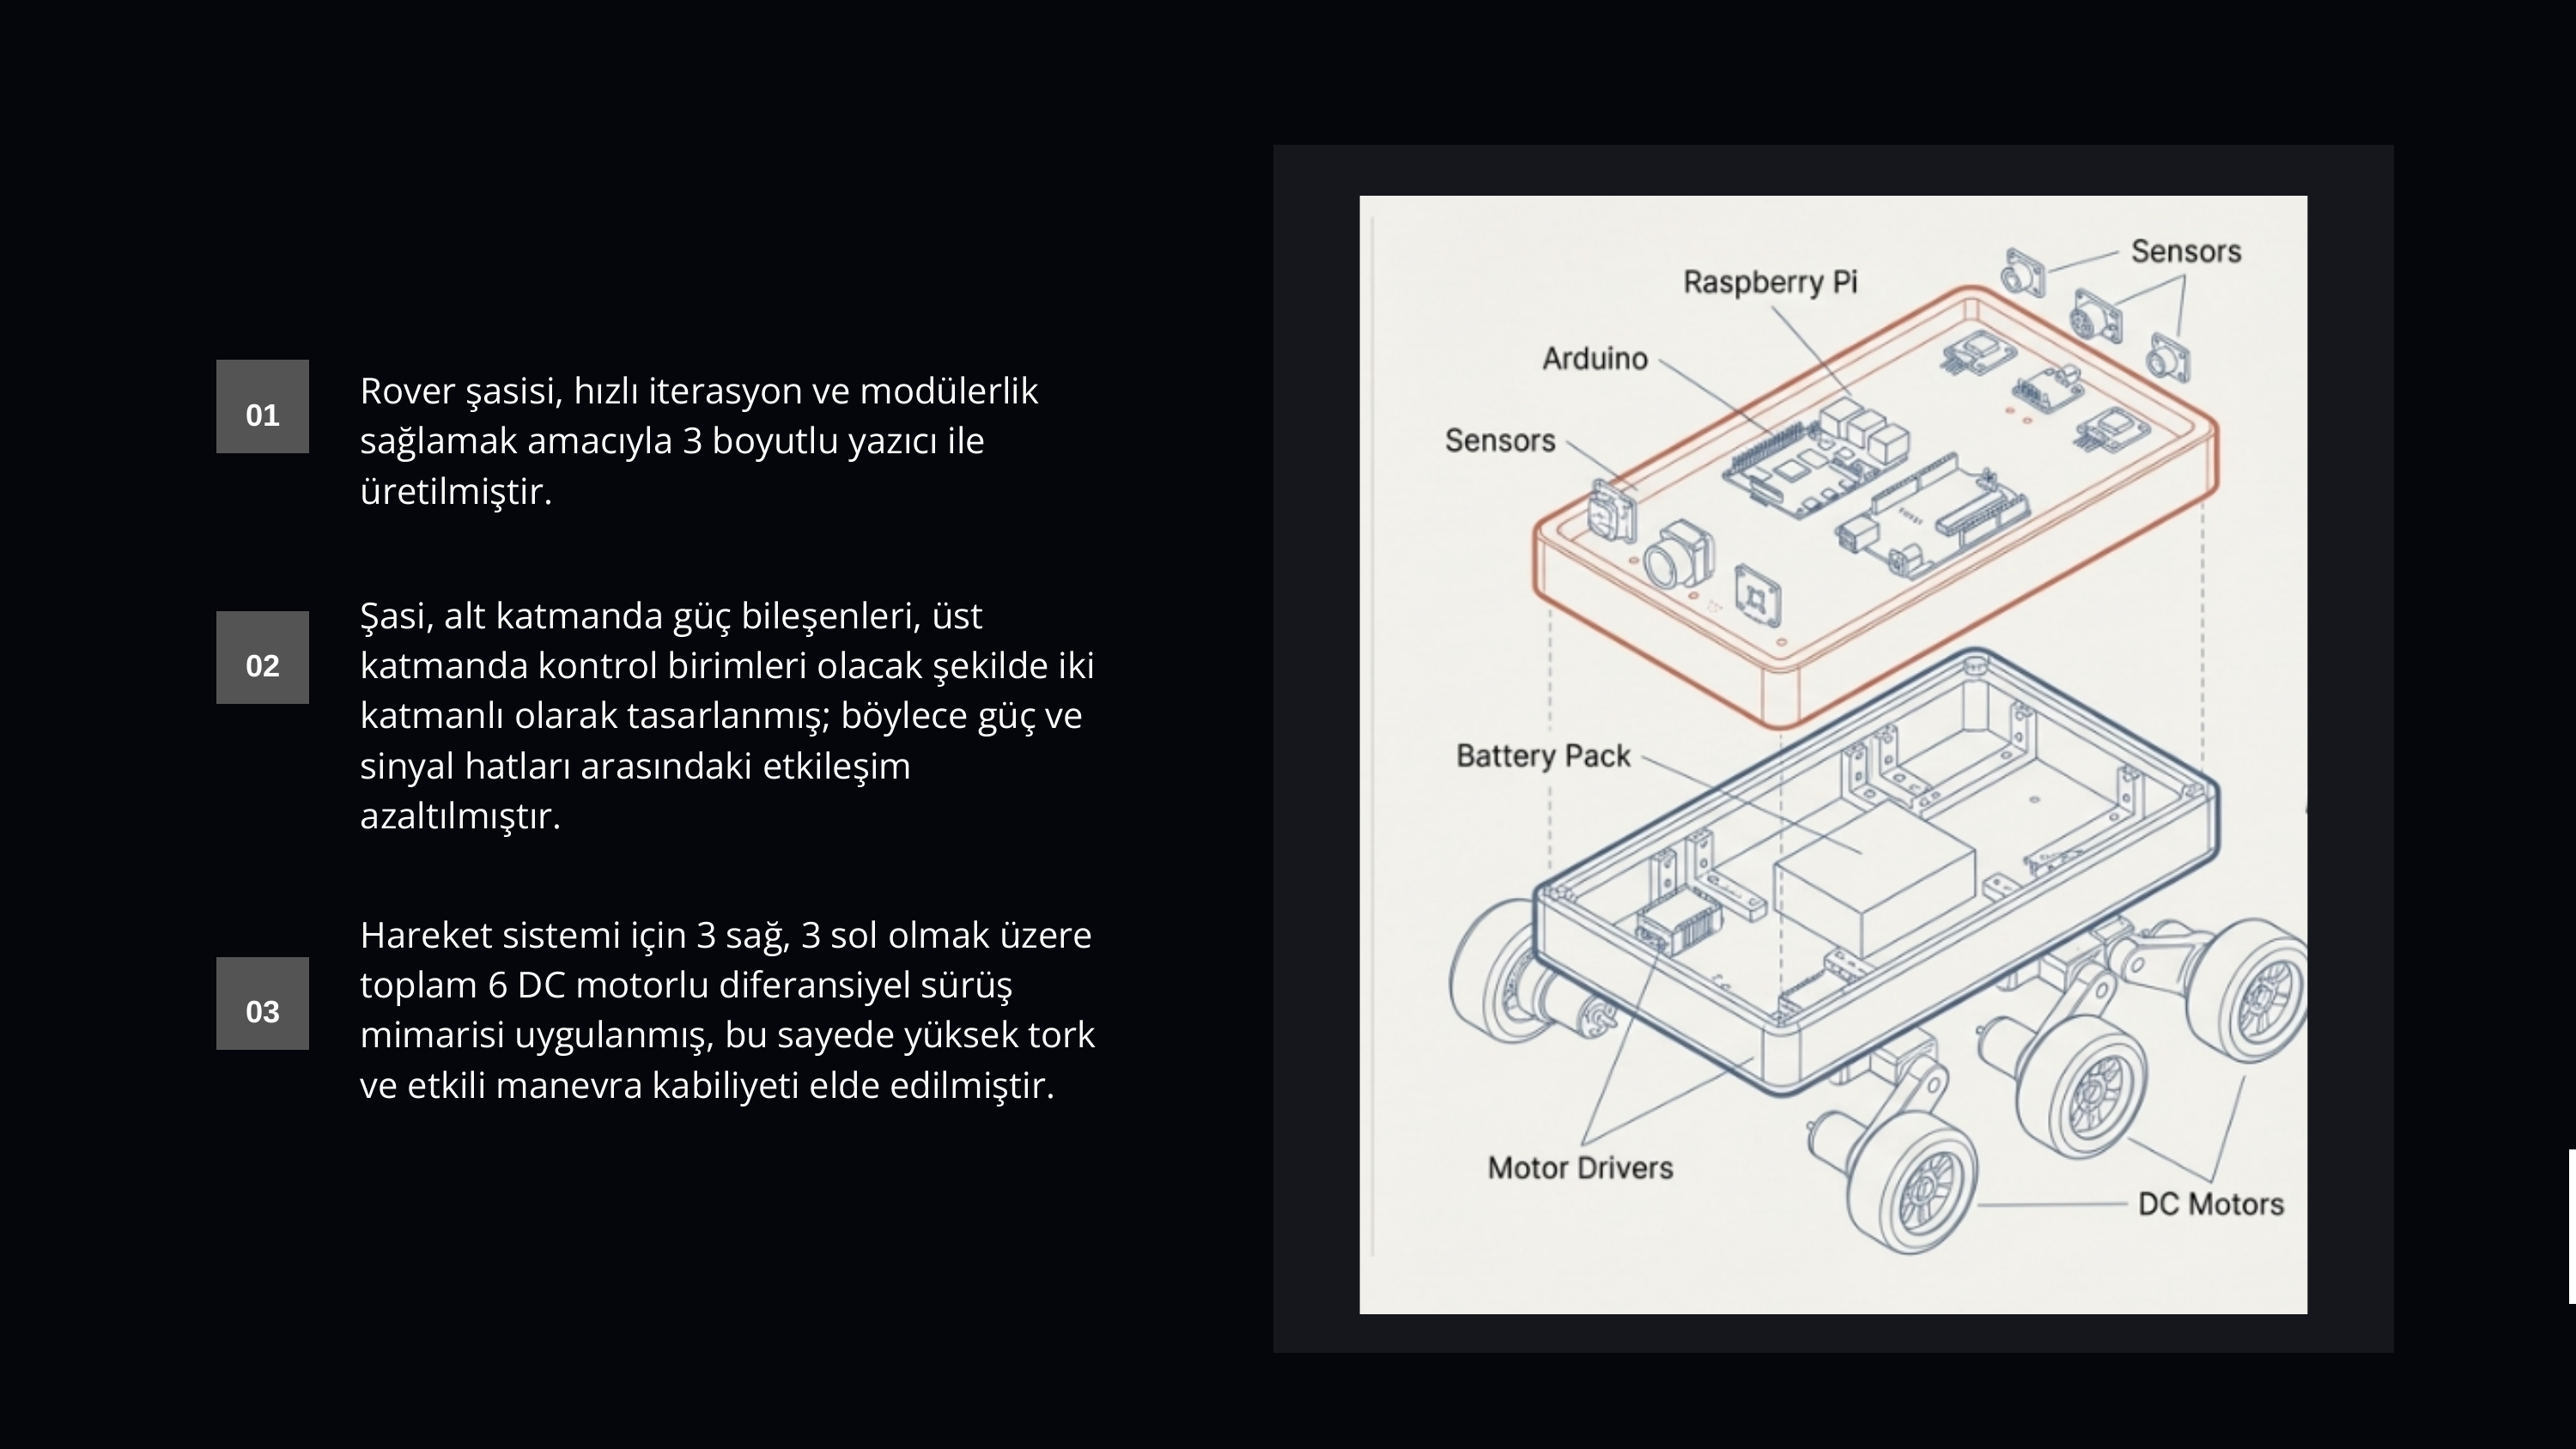

Rover şasisi, hızlı iterasyon ve modülerlik sağlamak amacıyla 3 boyutlu yazıcı ile üretilmiştir.
01
Şasi, alt katmanda güç bileşenleri, üst katmanda kontrol birimleri olacak şekilde iki katmanlı olarak tasarlanmış; böylece güç ve sinyal hatları arasındaki etkileşim azaltılmıştır.

02
Hareket sistemi için 3 sağ, 3 sol olmak üzere toplam 6 DC motorlu diferansiyel sürüş mimarisi uygulanmış, bu sayede yüksek tork ve etkili manevra kabiliyeti elde edilmiştir.

03